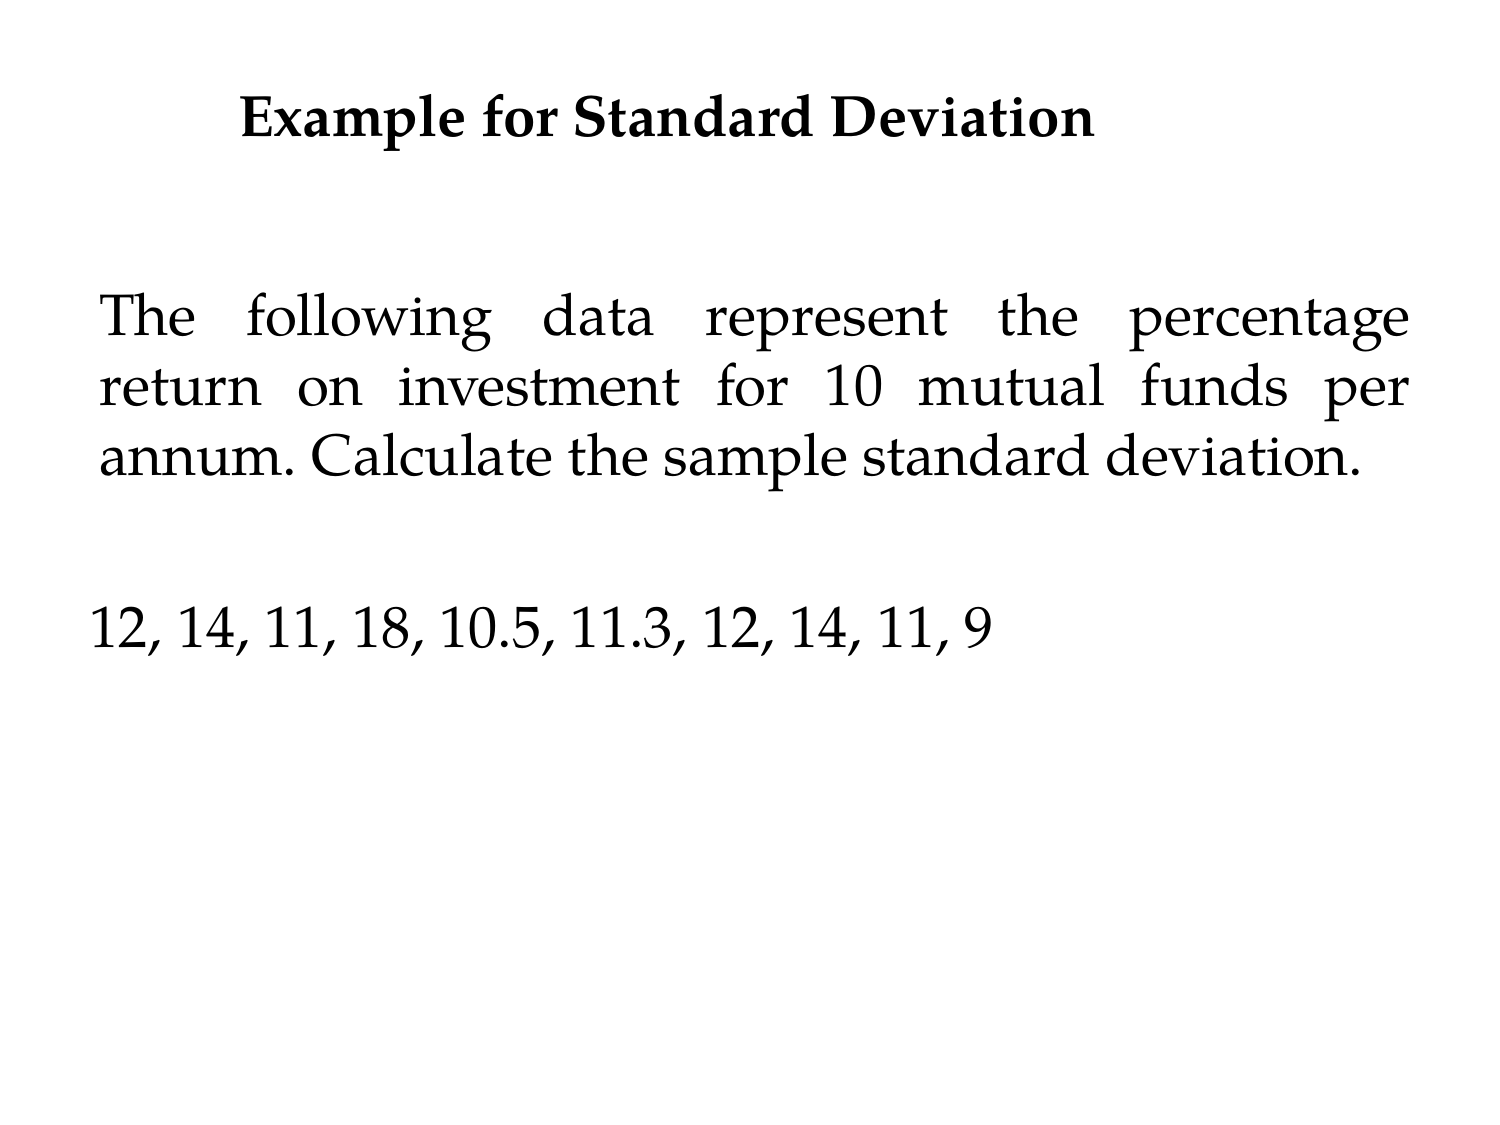

Example for Standard Deviation
The   following   data   represent   the   percentage return  on  investment  for  10  mutual  funds  per annum. Calculate the sample standard deviation.

12, 14, 11, 18, 10.5, 11.3, 12, 14, 11, 9